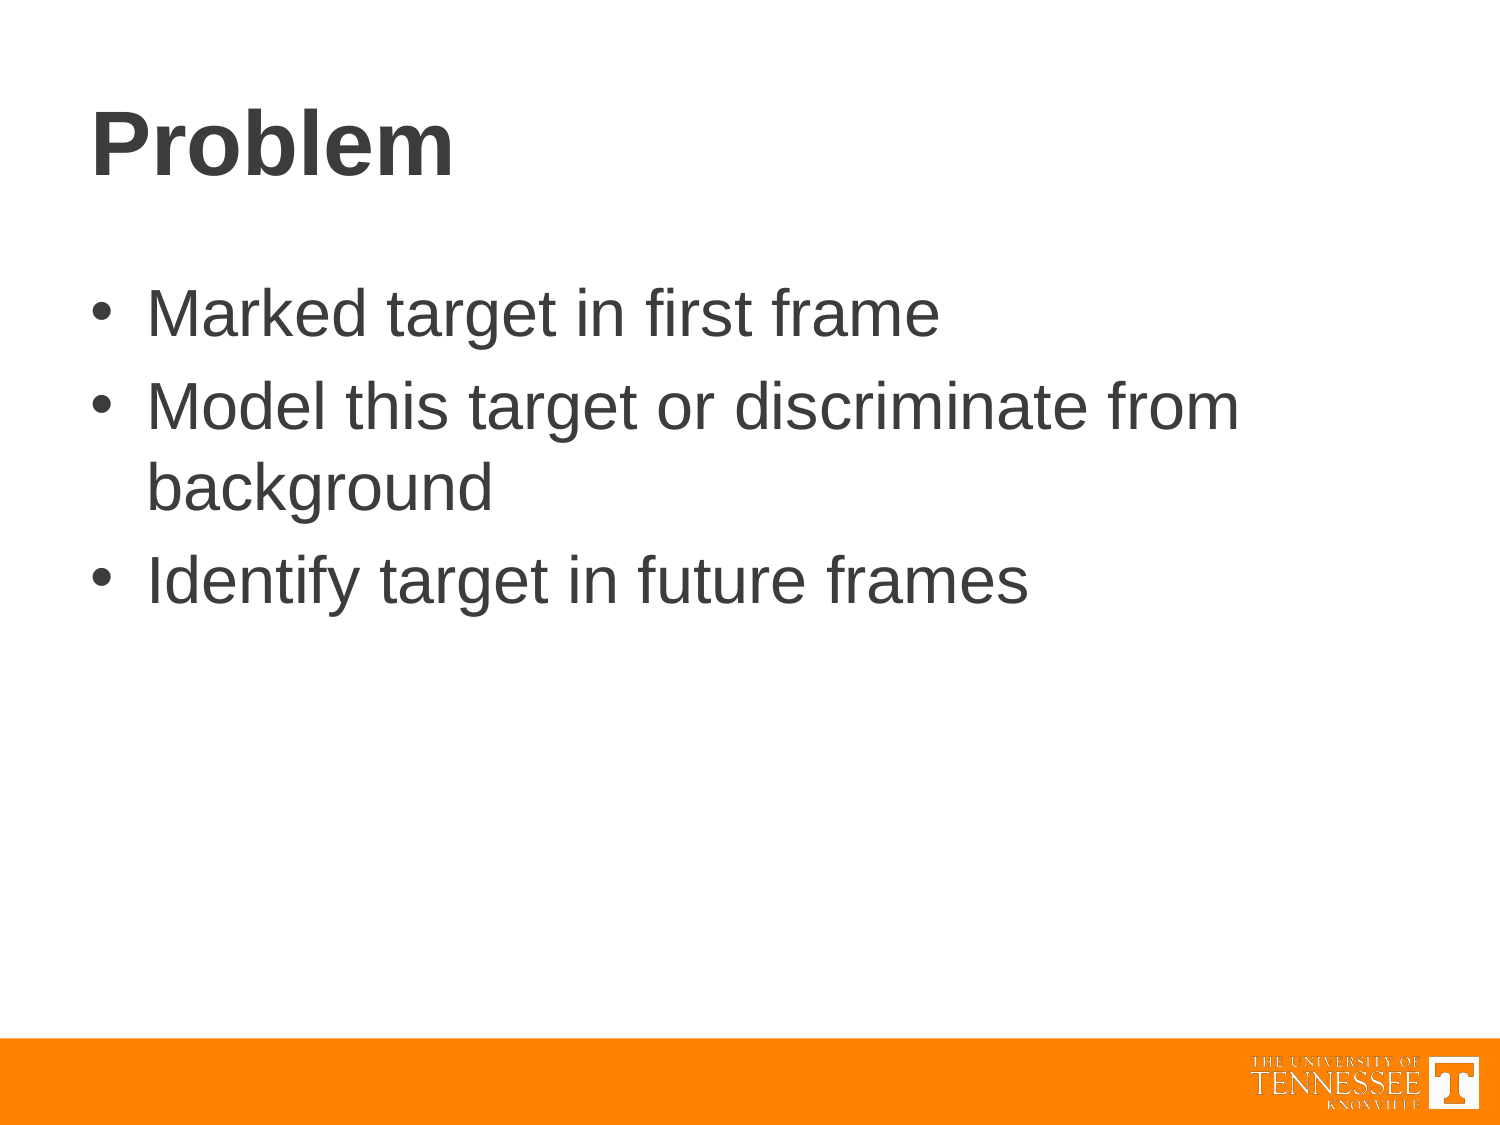

# Problem
Marked target in first frame
Model this target or discriminate from background
Identify target in future frames